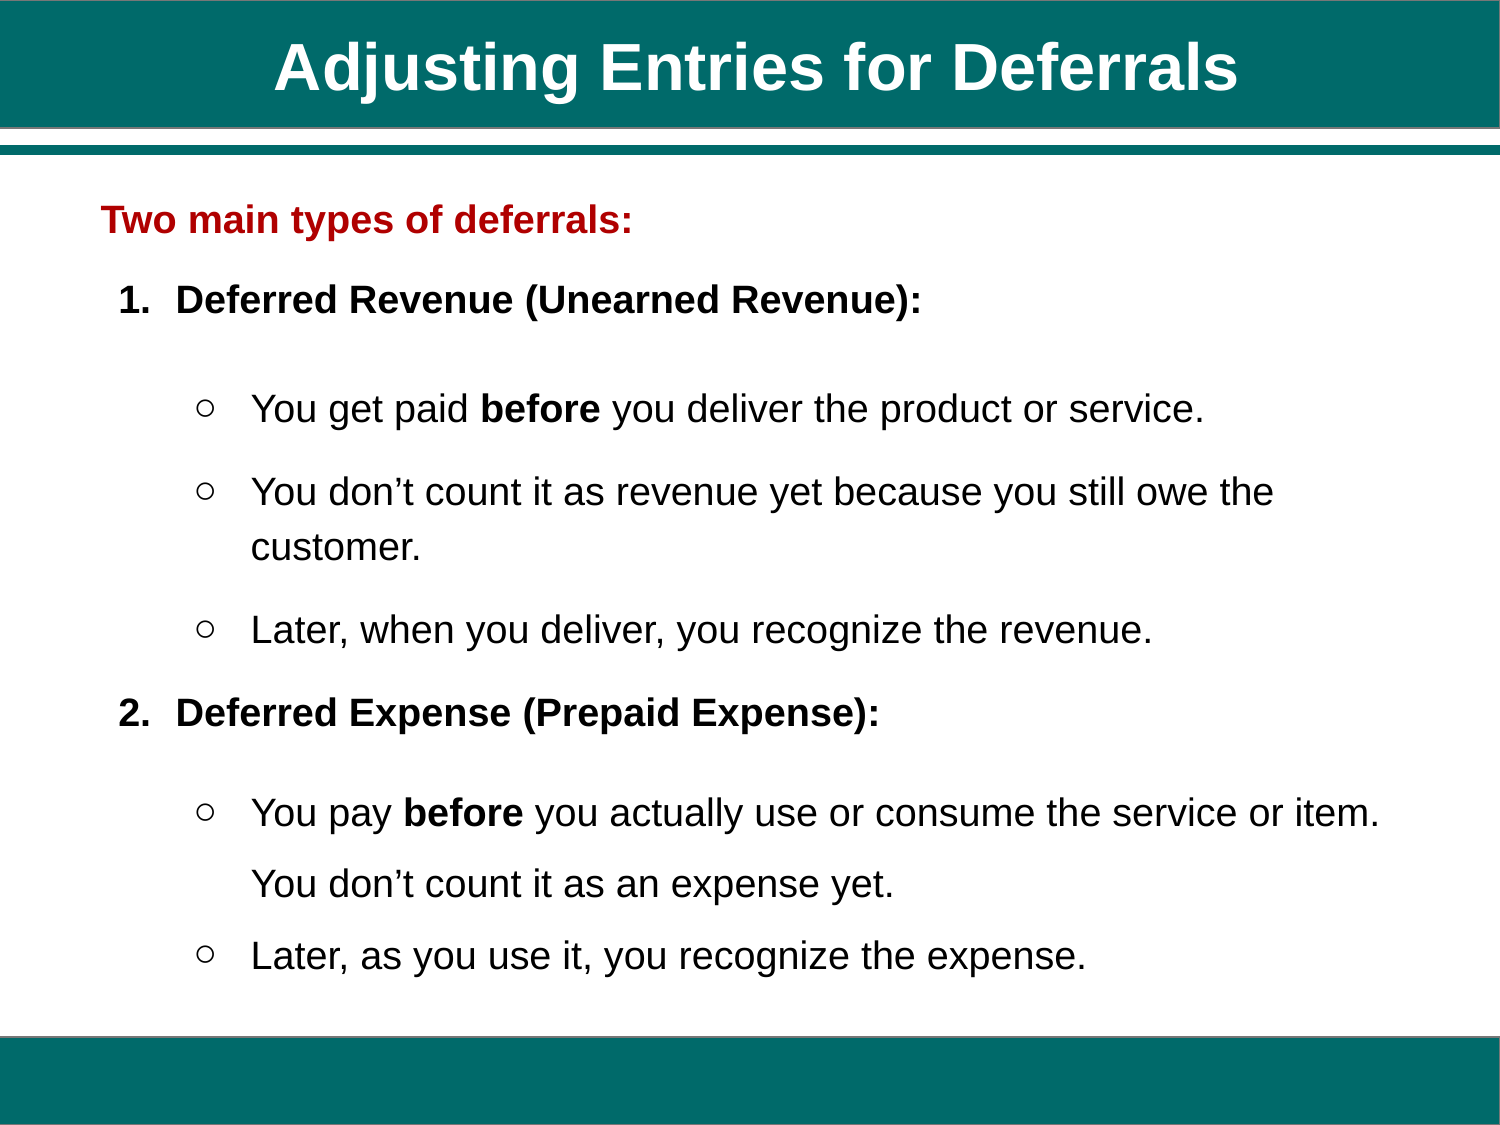

Adjusting Entries for Deferrals
Two main types of deferrals:
Deferred Revenue (Unearned Revenue):
You get paid before you deliver the product or service.
You don’t count it as revenue yet because you still owe the customer.
Later, when you deliver, you recognize the revenue.
Deferred Expense (Prepaid Expense):
You pay before you actually use or consume the service or item.
You don’t count it as an expense yet.
Later, as you use it, you recognize the expense.

LO 5